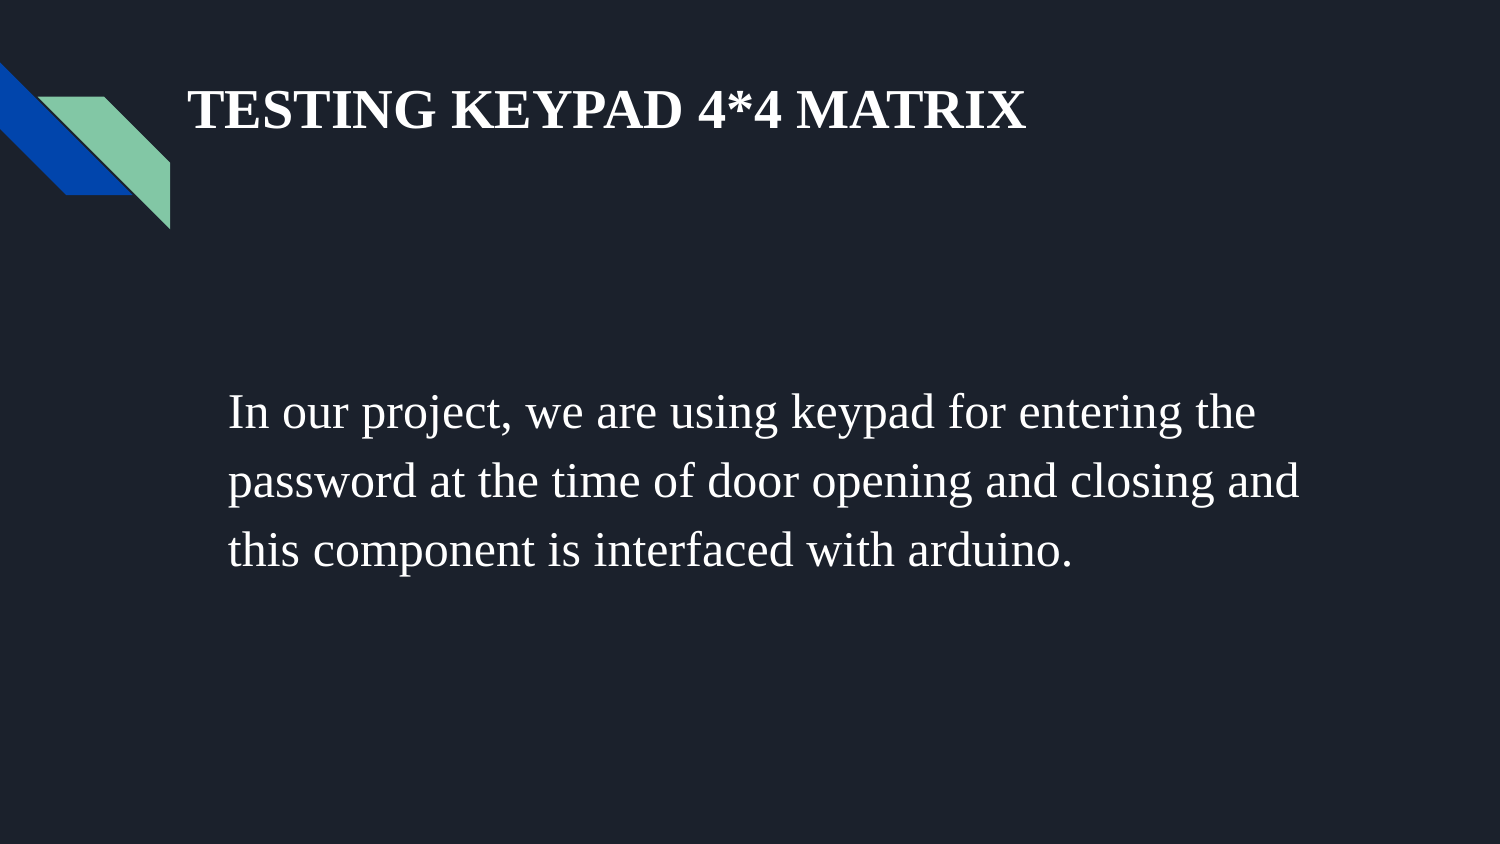

# TESTING KEYPAD 4*4 MATRIX
In our project, we are using keypad for entering the password at the time of door opening and closing and this component is interfaced with arduino.